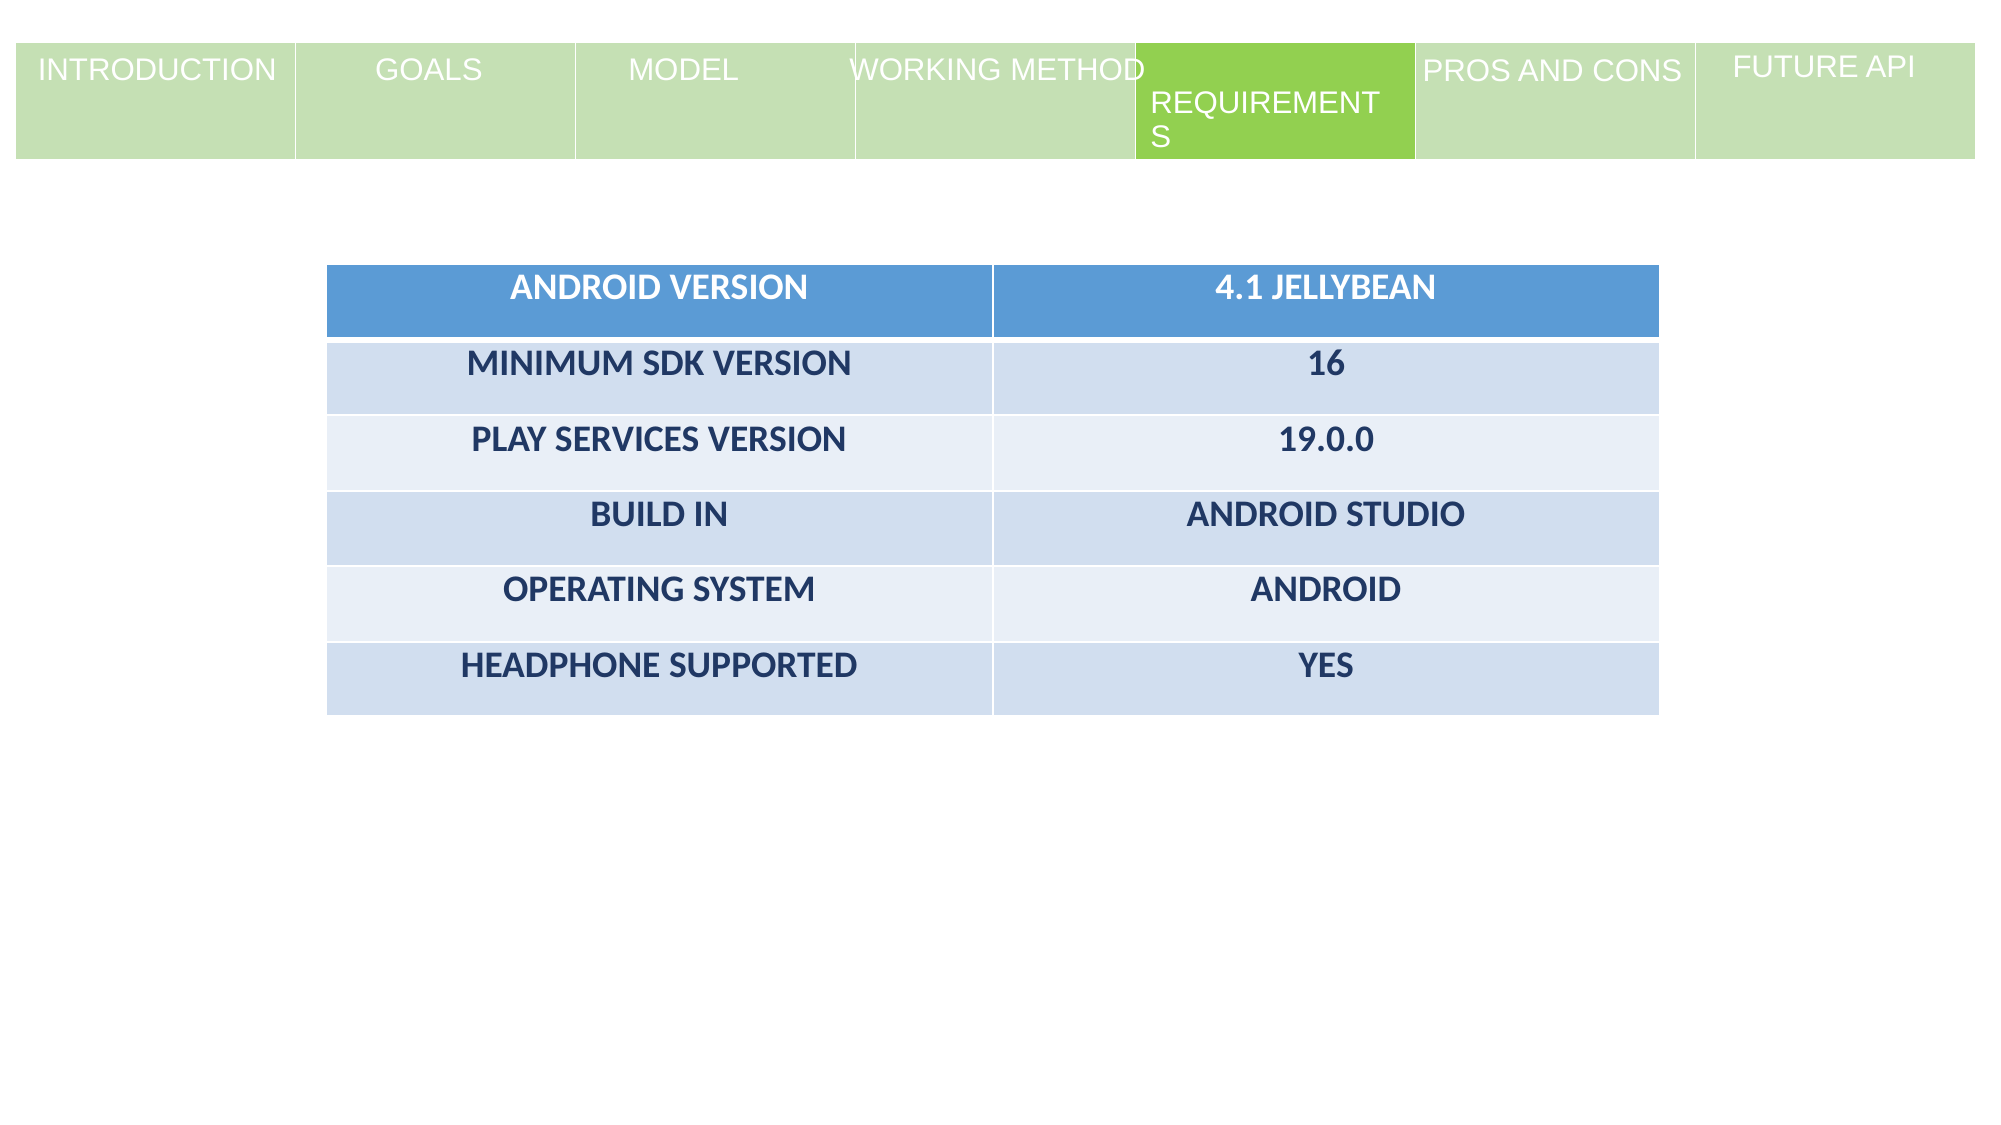

FUTURE API
GOALS
MODEL
WORKING METHOD
INTRODUCTION
PROS AND CONS
|  |  |  |  | REQUIREMENTS |  |  |
| --- | --- | --- | --- | --- | --- | --- |
| ANDROID VERSION | 4.1 JELLYBEAN |
| --- | --- |
| MINIMUM SDK VERSION | 16 |
| PLAY SERVICES VERSION | 19.0.0 |
| BUILD IN | ANDROID STUDIO |
| OPERATING SYSTEM | ANDROID |
| HEADPHONE SUPPORTED | YES |